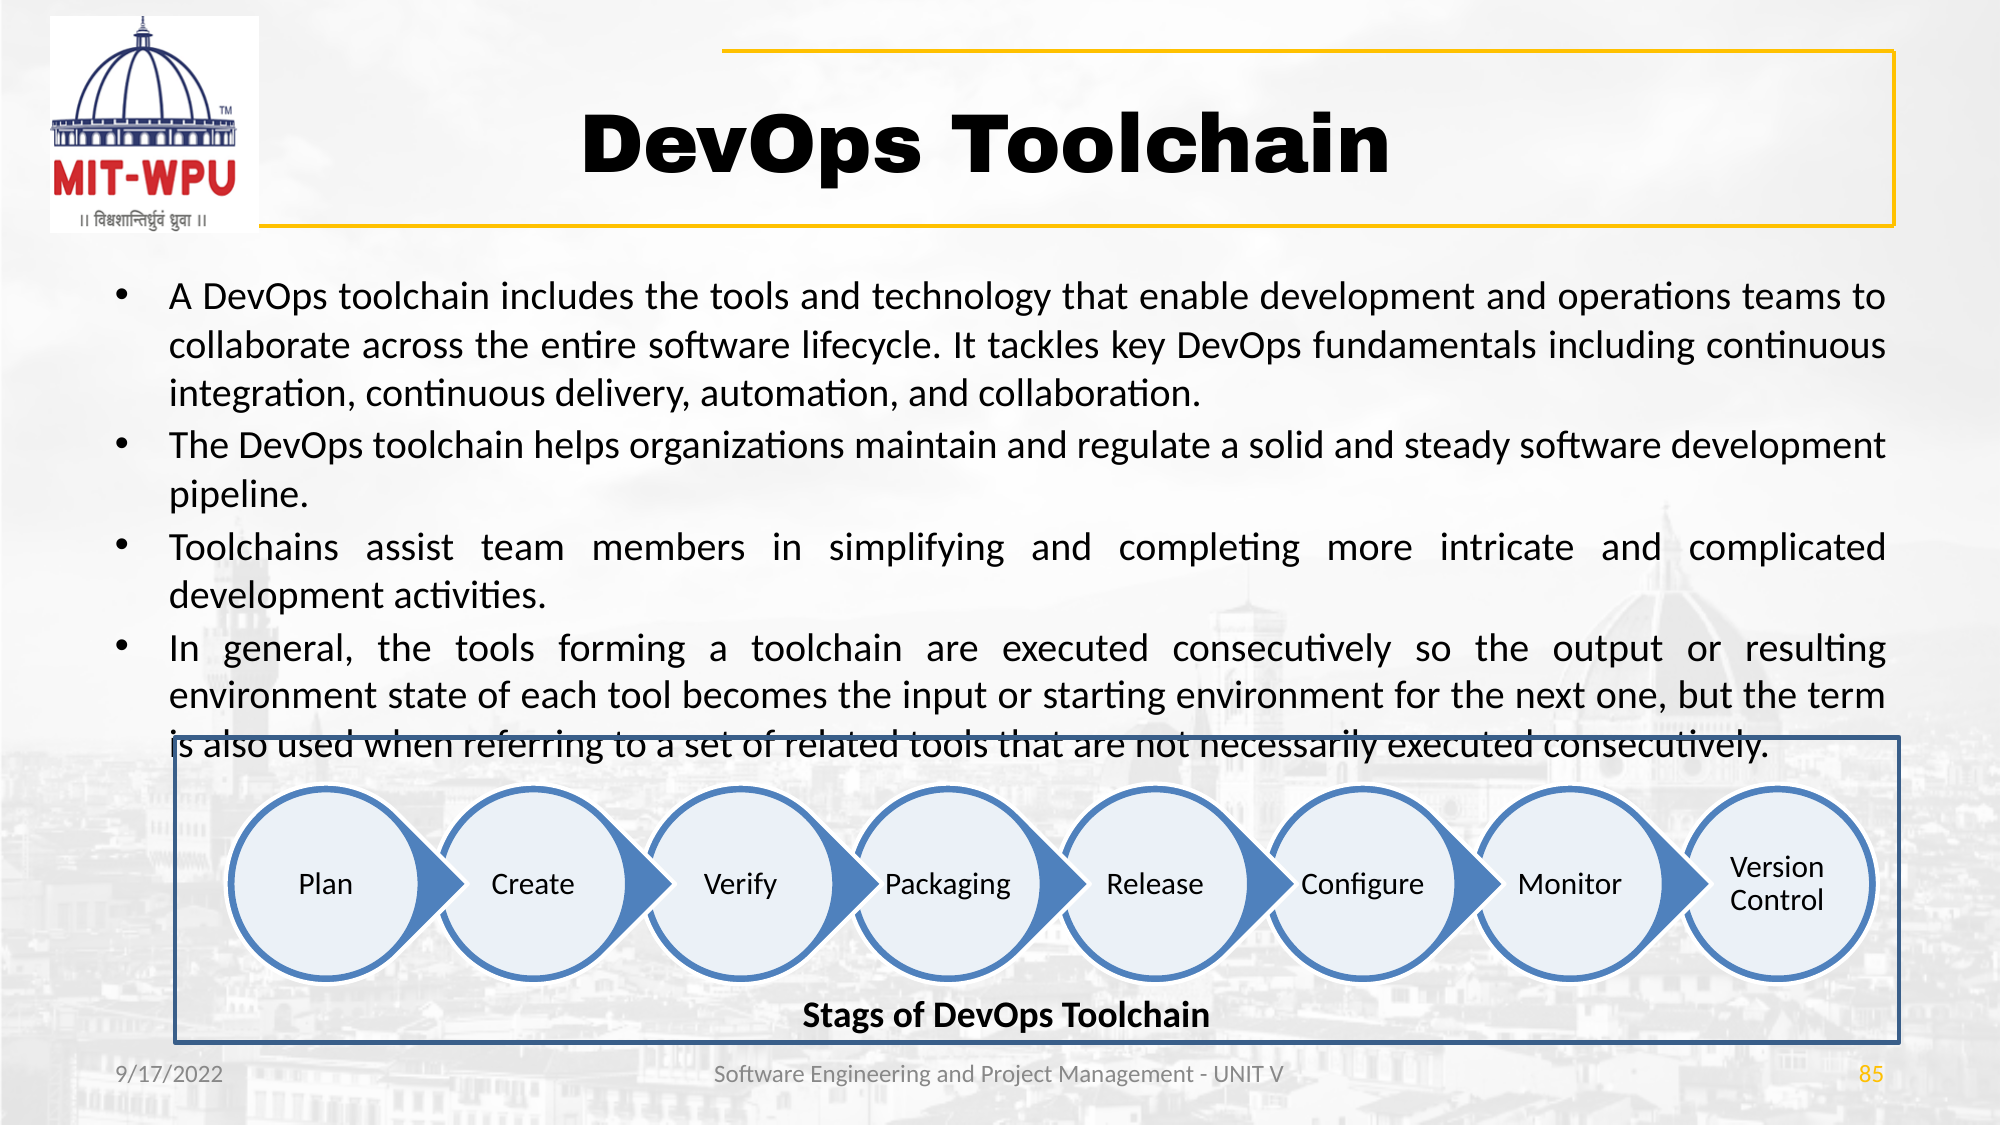

# DevOps Toolchain
A DevOps toolchain includes the tools and technology that enable development and operations teams to collaborate across the entire software lifecycle. It tackles key DevOps fundamentals including continuous integration, continuous delivery, automation, and collaboration.
The DevOps toolchain helps organizations maintain and regulate a solid and steady software development pipeline.
Toolchains assist team members in simplifying and completing more intricate and complicated development activities.
In general, the tools forming a toolchain are executed consecutively so the output or resulting environment state of each tool becomes the input or starting environment for the next one, but the term is also used when referring to a set of related tools that are not necessarily executed consecutively.

Plan
Create
Verify
Packaging
Release
Configure
Monitor
Version Control

Stags of DevOps Toolchain
9/17/2022
Software Engineering and Project Management - UNIT V
85